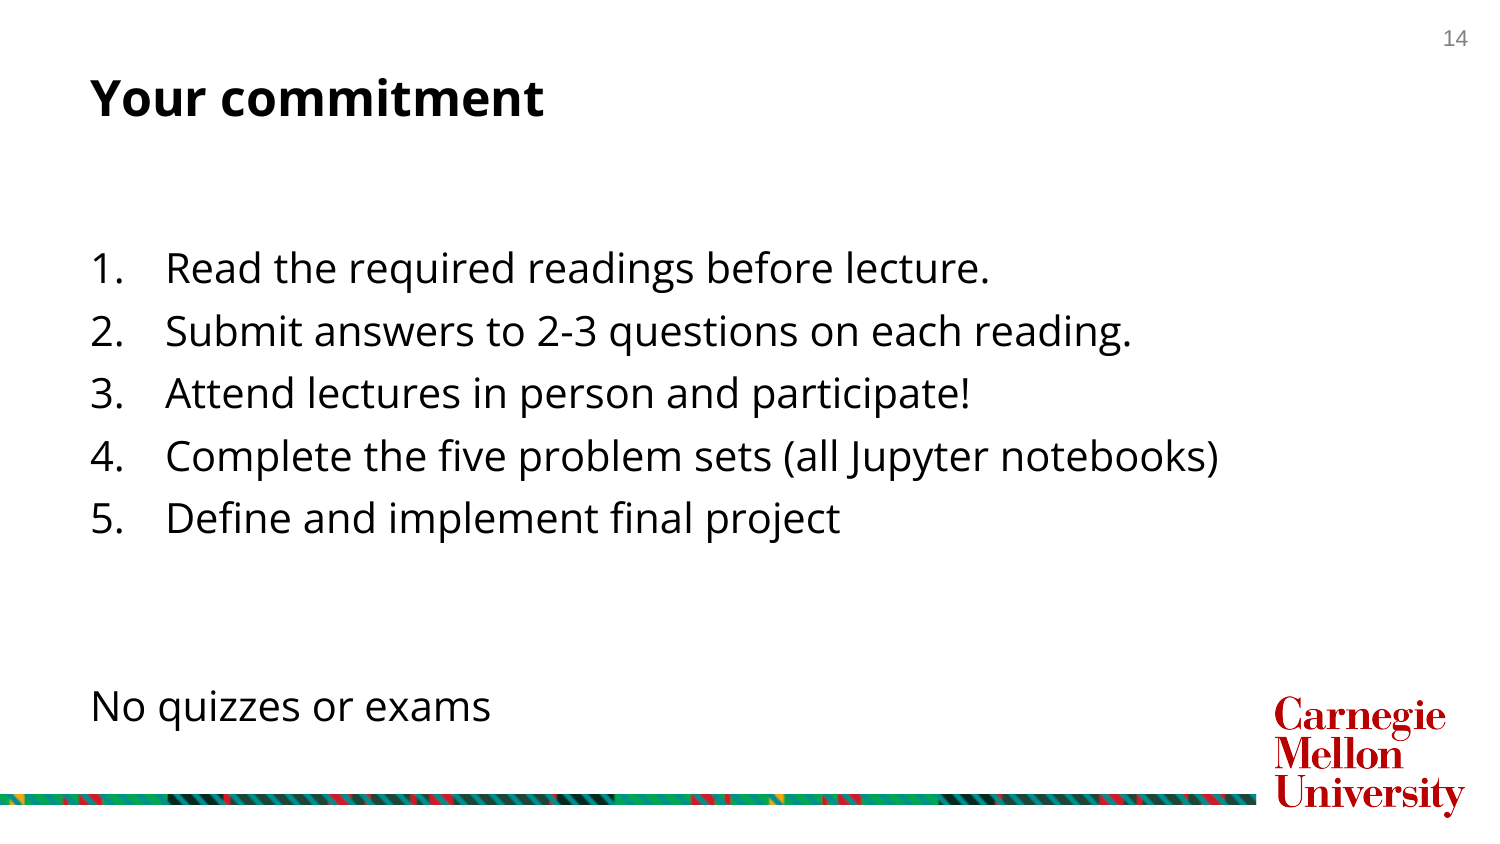

# Your commitment
Read the required readings before lecture.
Submit answers to 2-3 questions on each reading.
Attend lectures in person and participate!
Complete the five problem sets (all Jupyter notebooks)
Define and implement final project

No quizzes or exams